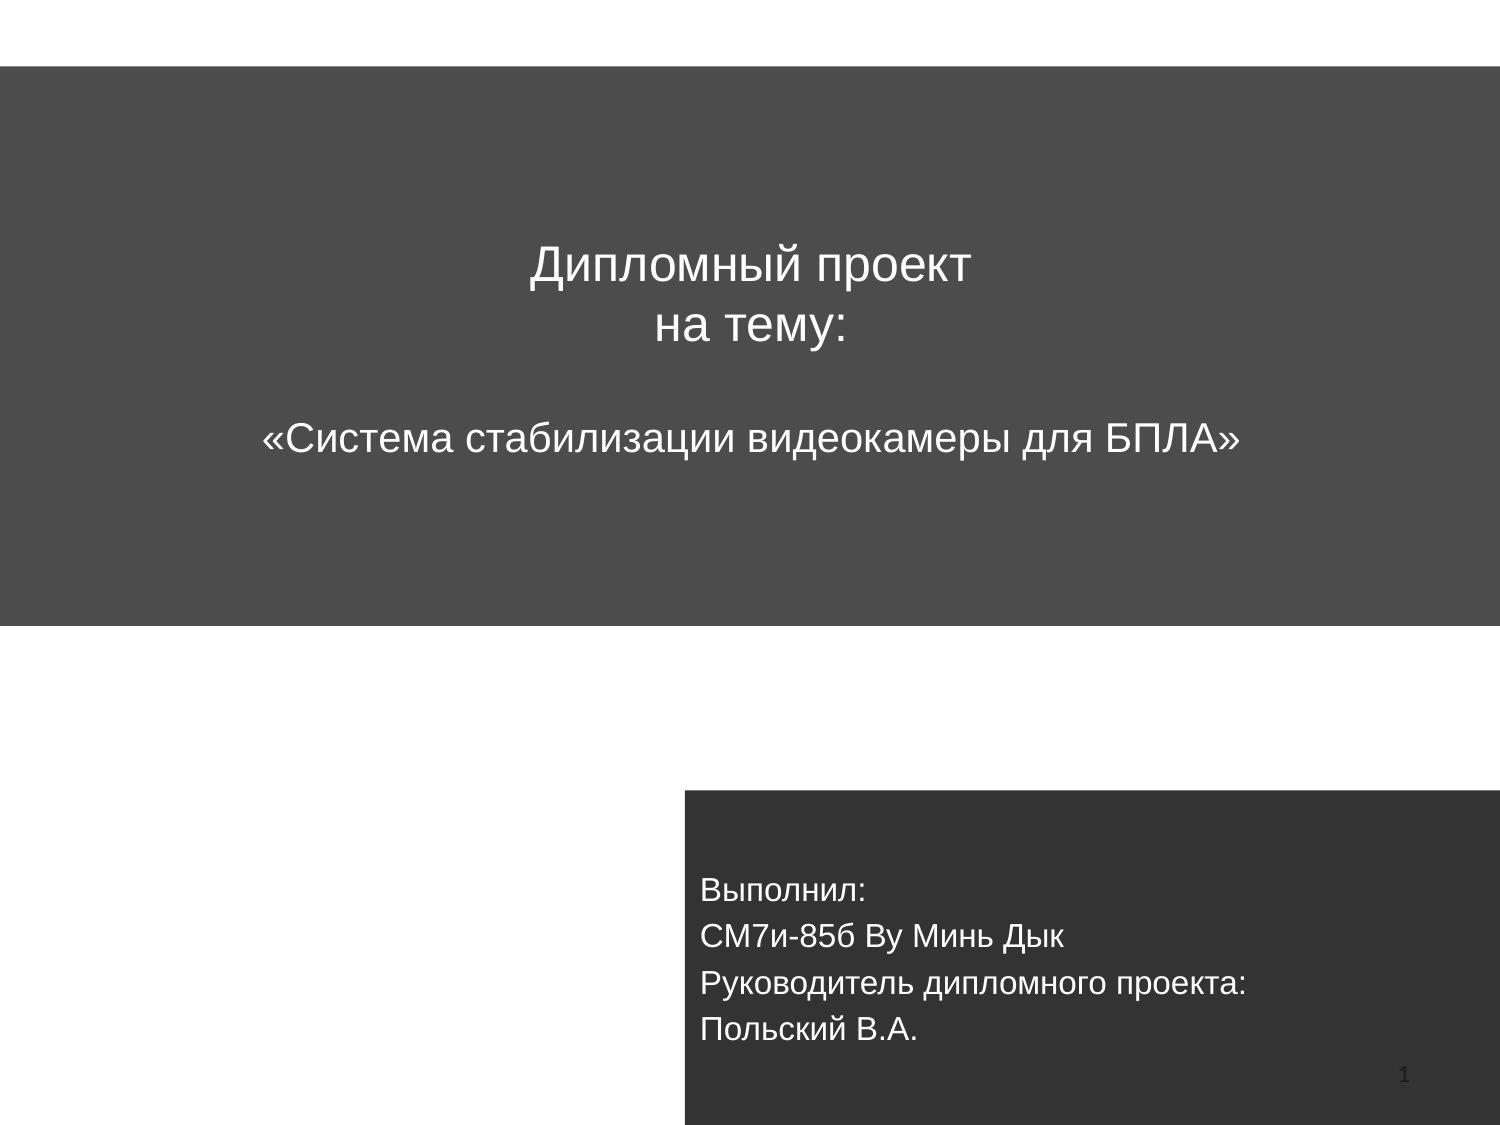

# Дипломный проект на тему: «Система стабилизации видеокамеры для БПЛА»
Выполнил:
СМ7и-85б Ву Минь Дык
Руководитель дипломного проекта:
Польский В.А.
1